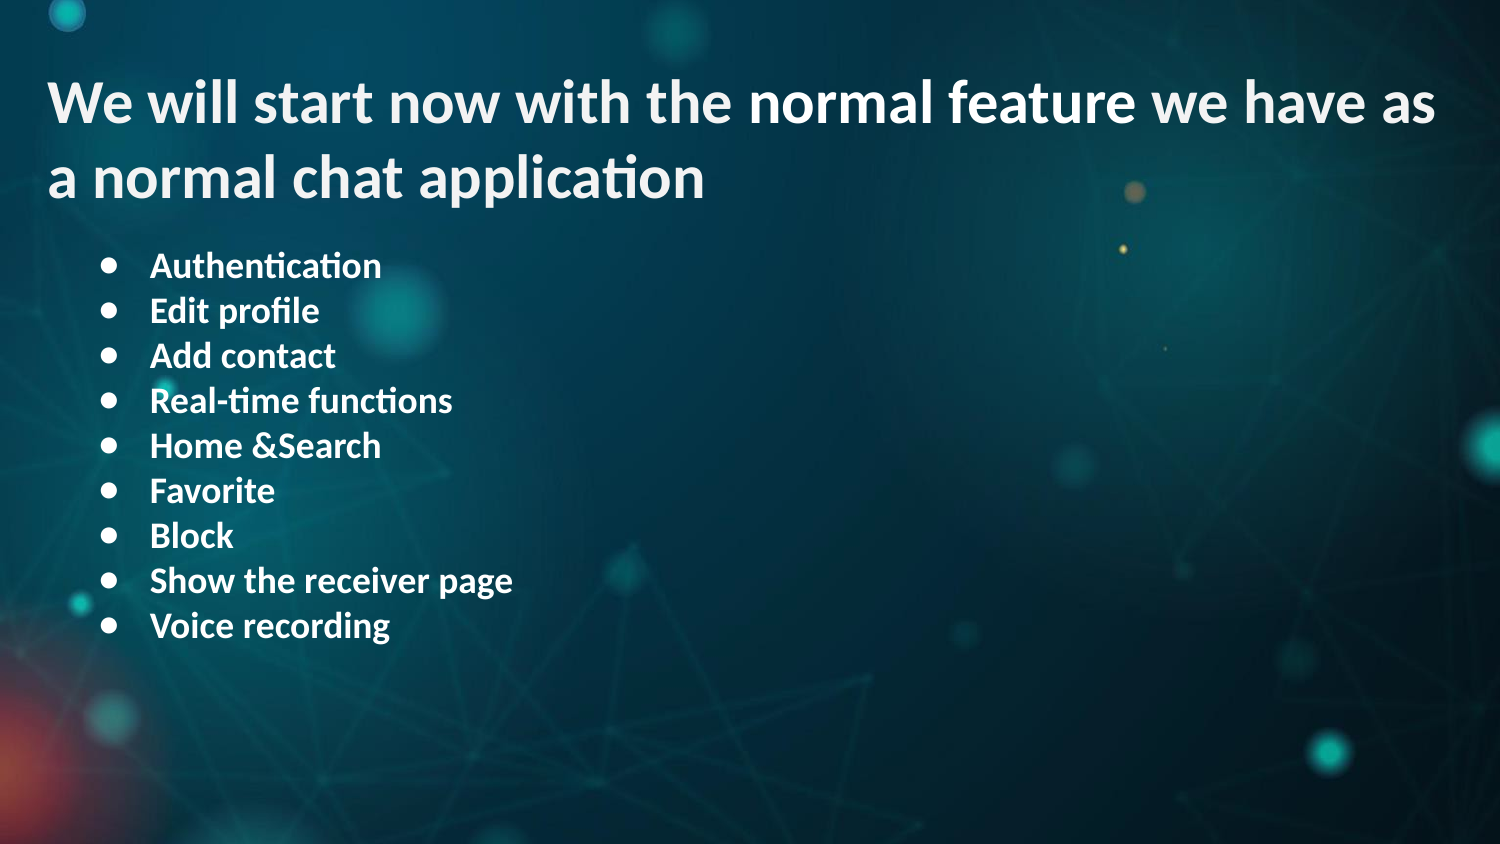

# We will start now with the normal feature we have as a normal chat application
Authentication
Edit profile
Add contact
Real-time functions
Home &Search
Favorite
Block
Show the receiver page
Voice recording